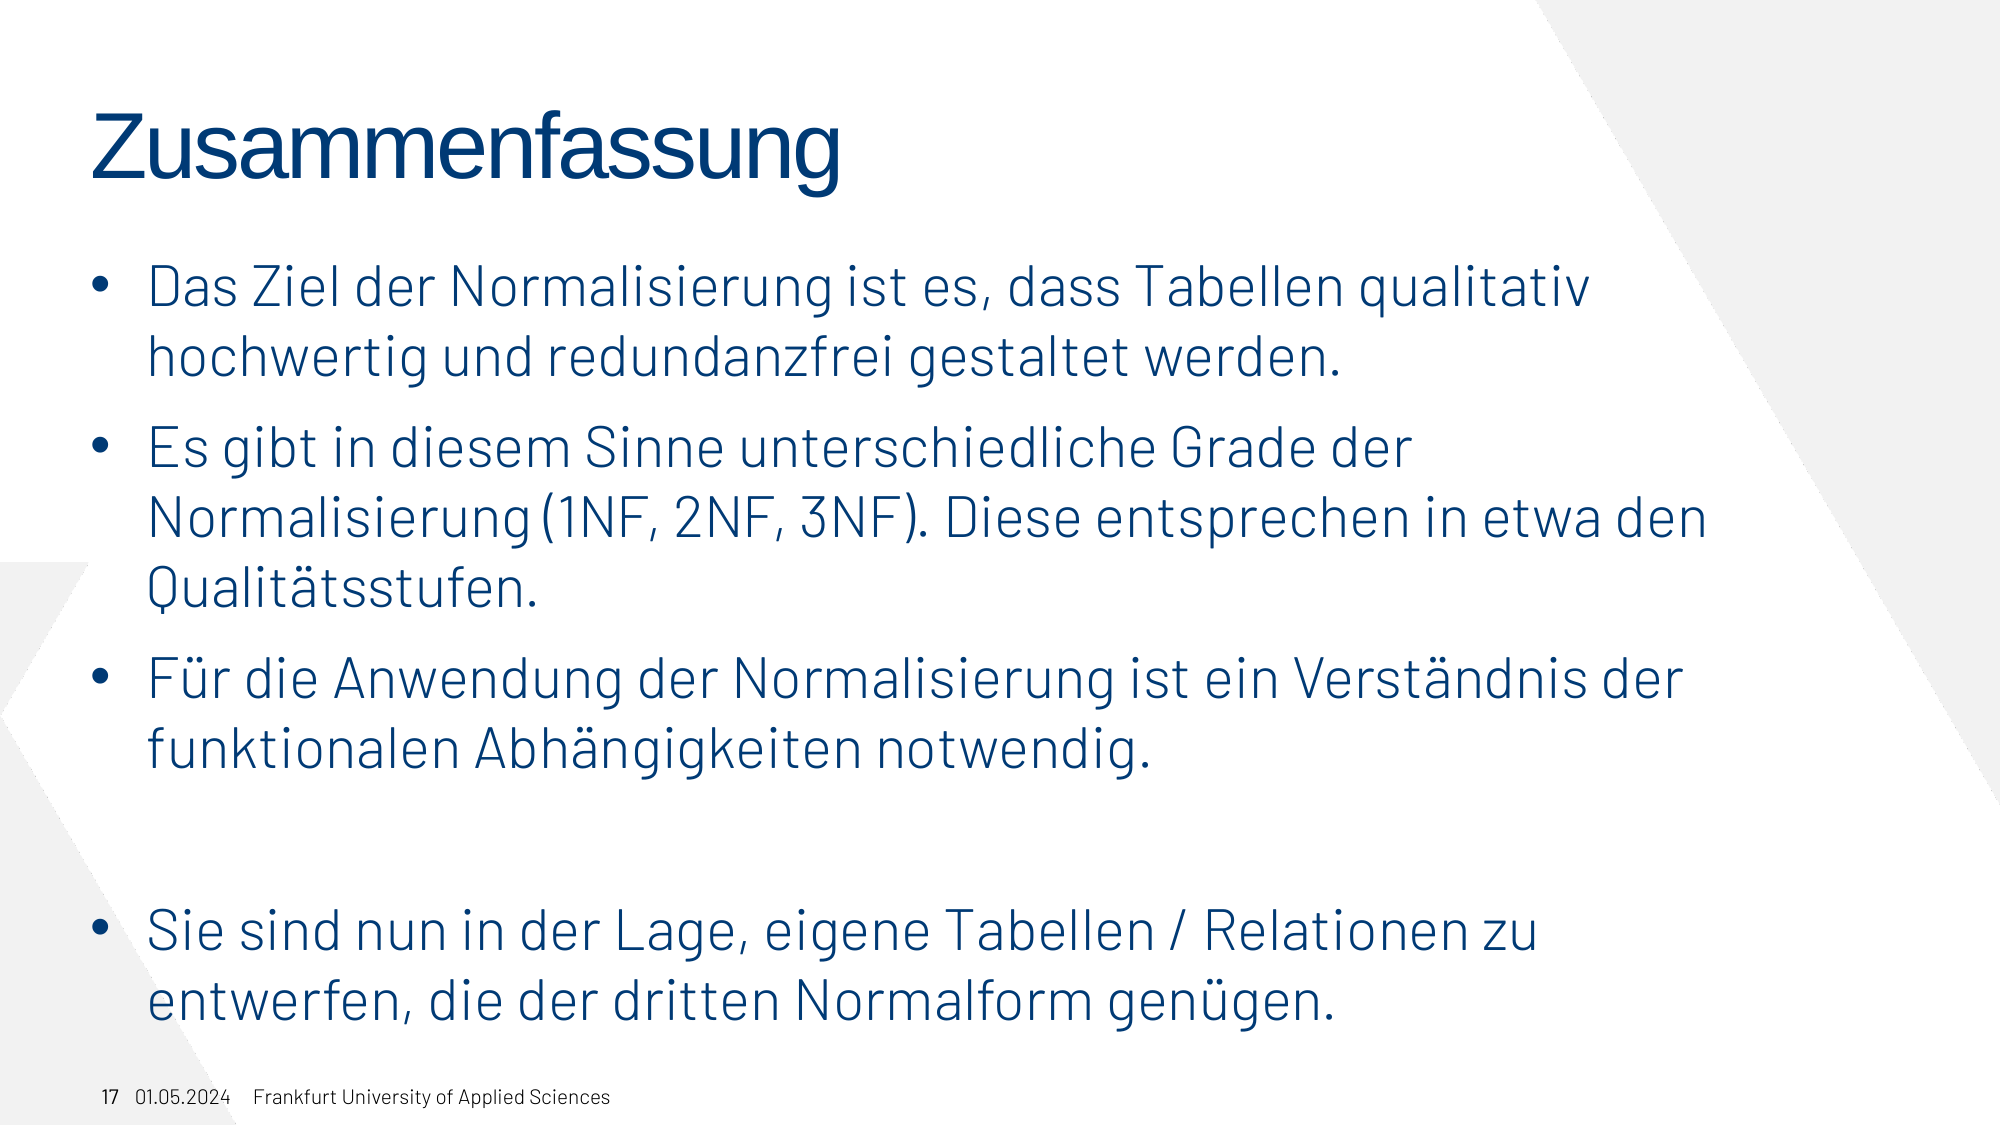

# Zusammenfassung
Das Ziel der Normalisierung ist es, dass Tabellen qualitativ hochwertig und redundanzfrei gestaltet werden.
Es gibt in diesem Sinne unterschiedliche Grade der Normalisierung (1NF, 2NF, 3NF). Diese entsprechen in etwa den Qualitätsstufen.
Für die Anwendung der Normalisierung ist ein Verständnis der funktionalen Abhängigkeiten notwendig.

Sie sind nun in der Lage, eigene Tabellen / Relationen zu entwerfen, die der dritten Normalform genügen.
17
01.05.2024
Frankfurt University of Applied Sciences